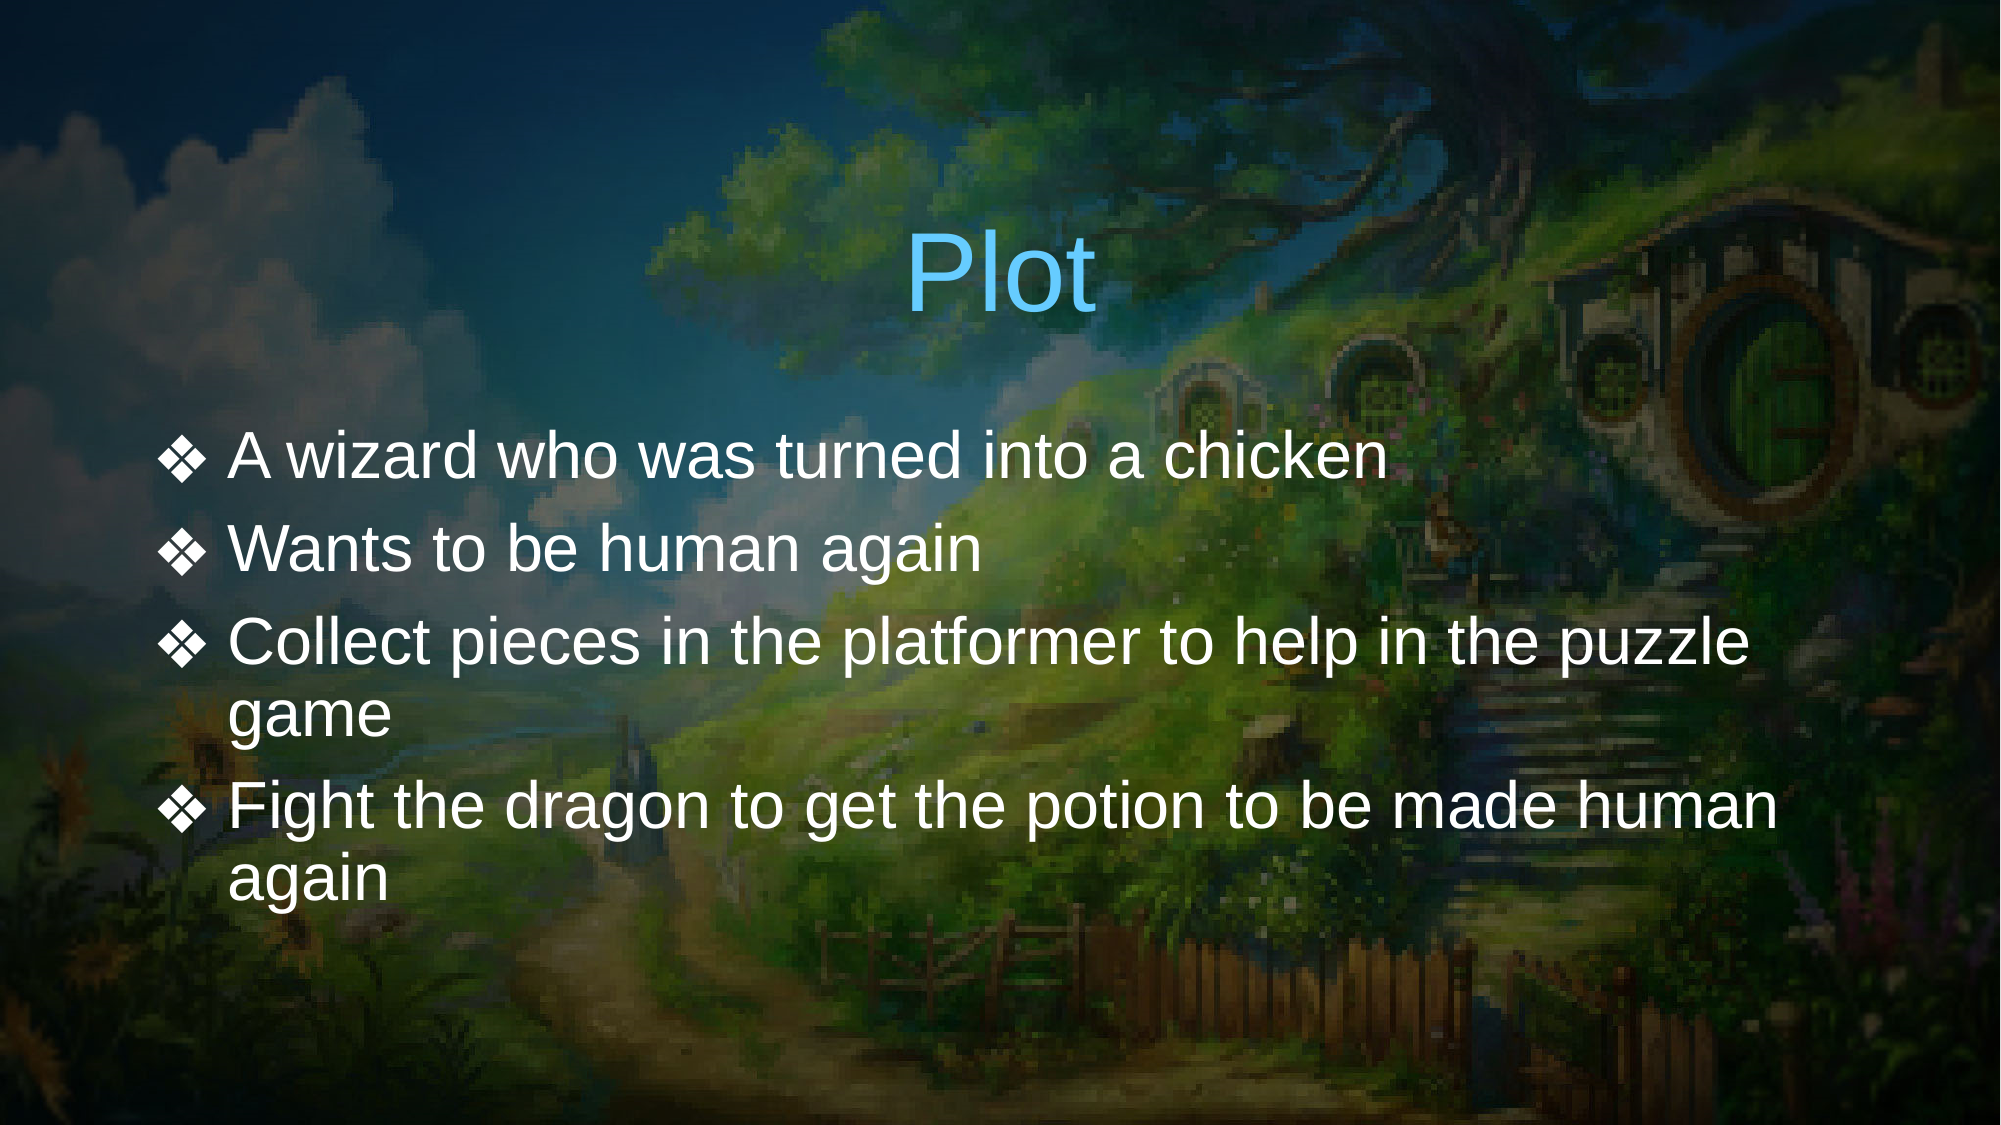

# Plot
A wizard who was turned into a chicken
Wants to be human again
Collect pieces in the platformer to help in the puzzle game
Fight the dragon to get the potion to be made human again